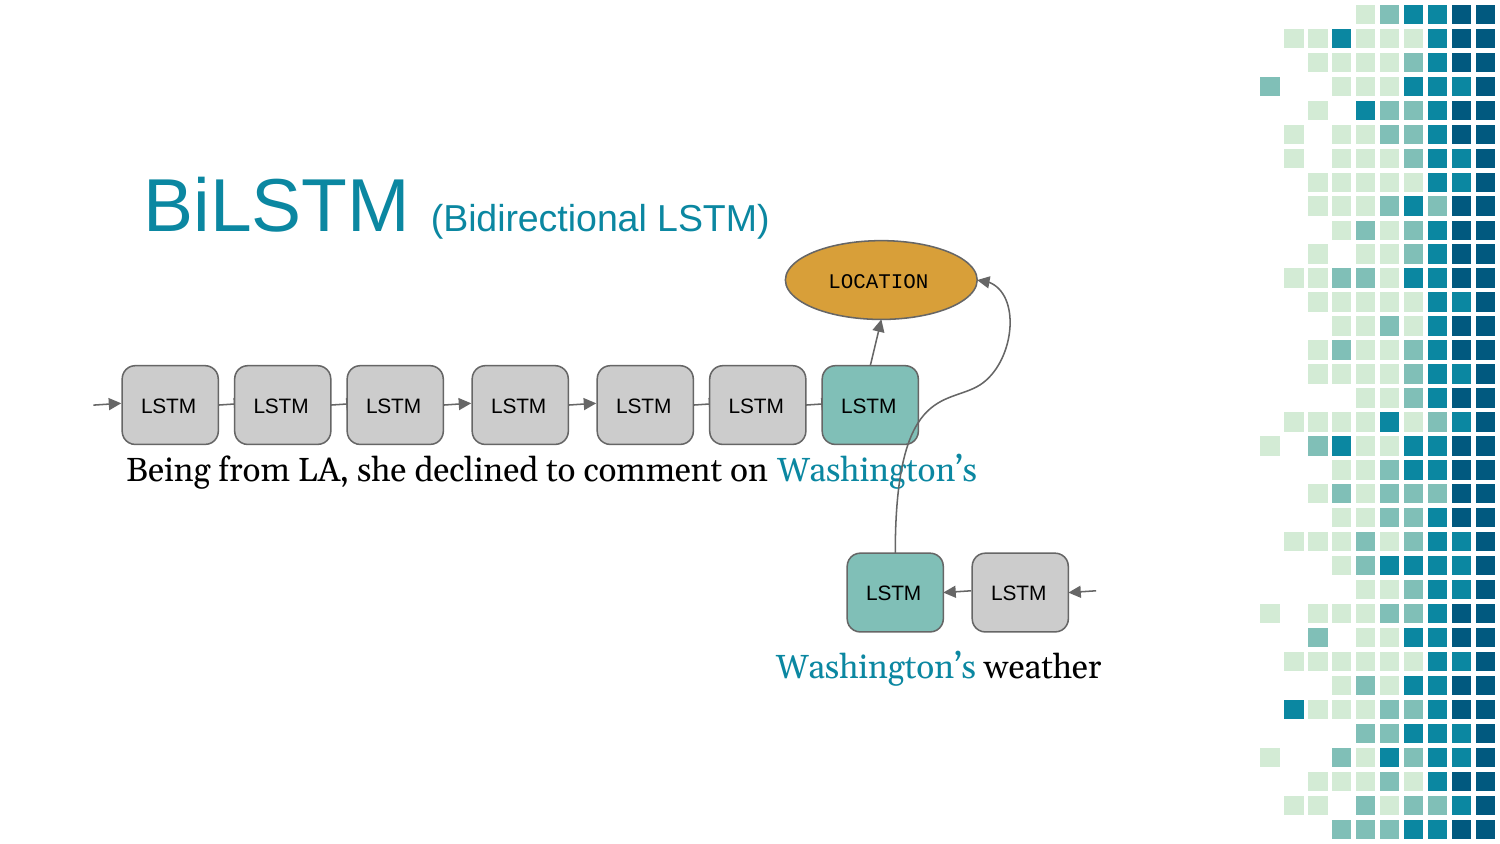

# BiLSTM (Bidirectional LSTM)
LOCATION
  LSTM

  LSTM

  LSTM

  LSTM

  LSTM

  LSTM

  LSTM

 Being from LA, she declined to comment on Washington’s

  LSTM

  LSTM

 Washington’s weather